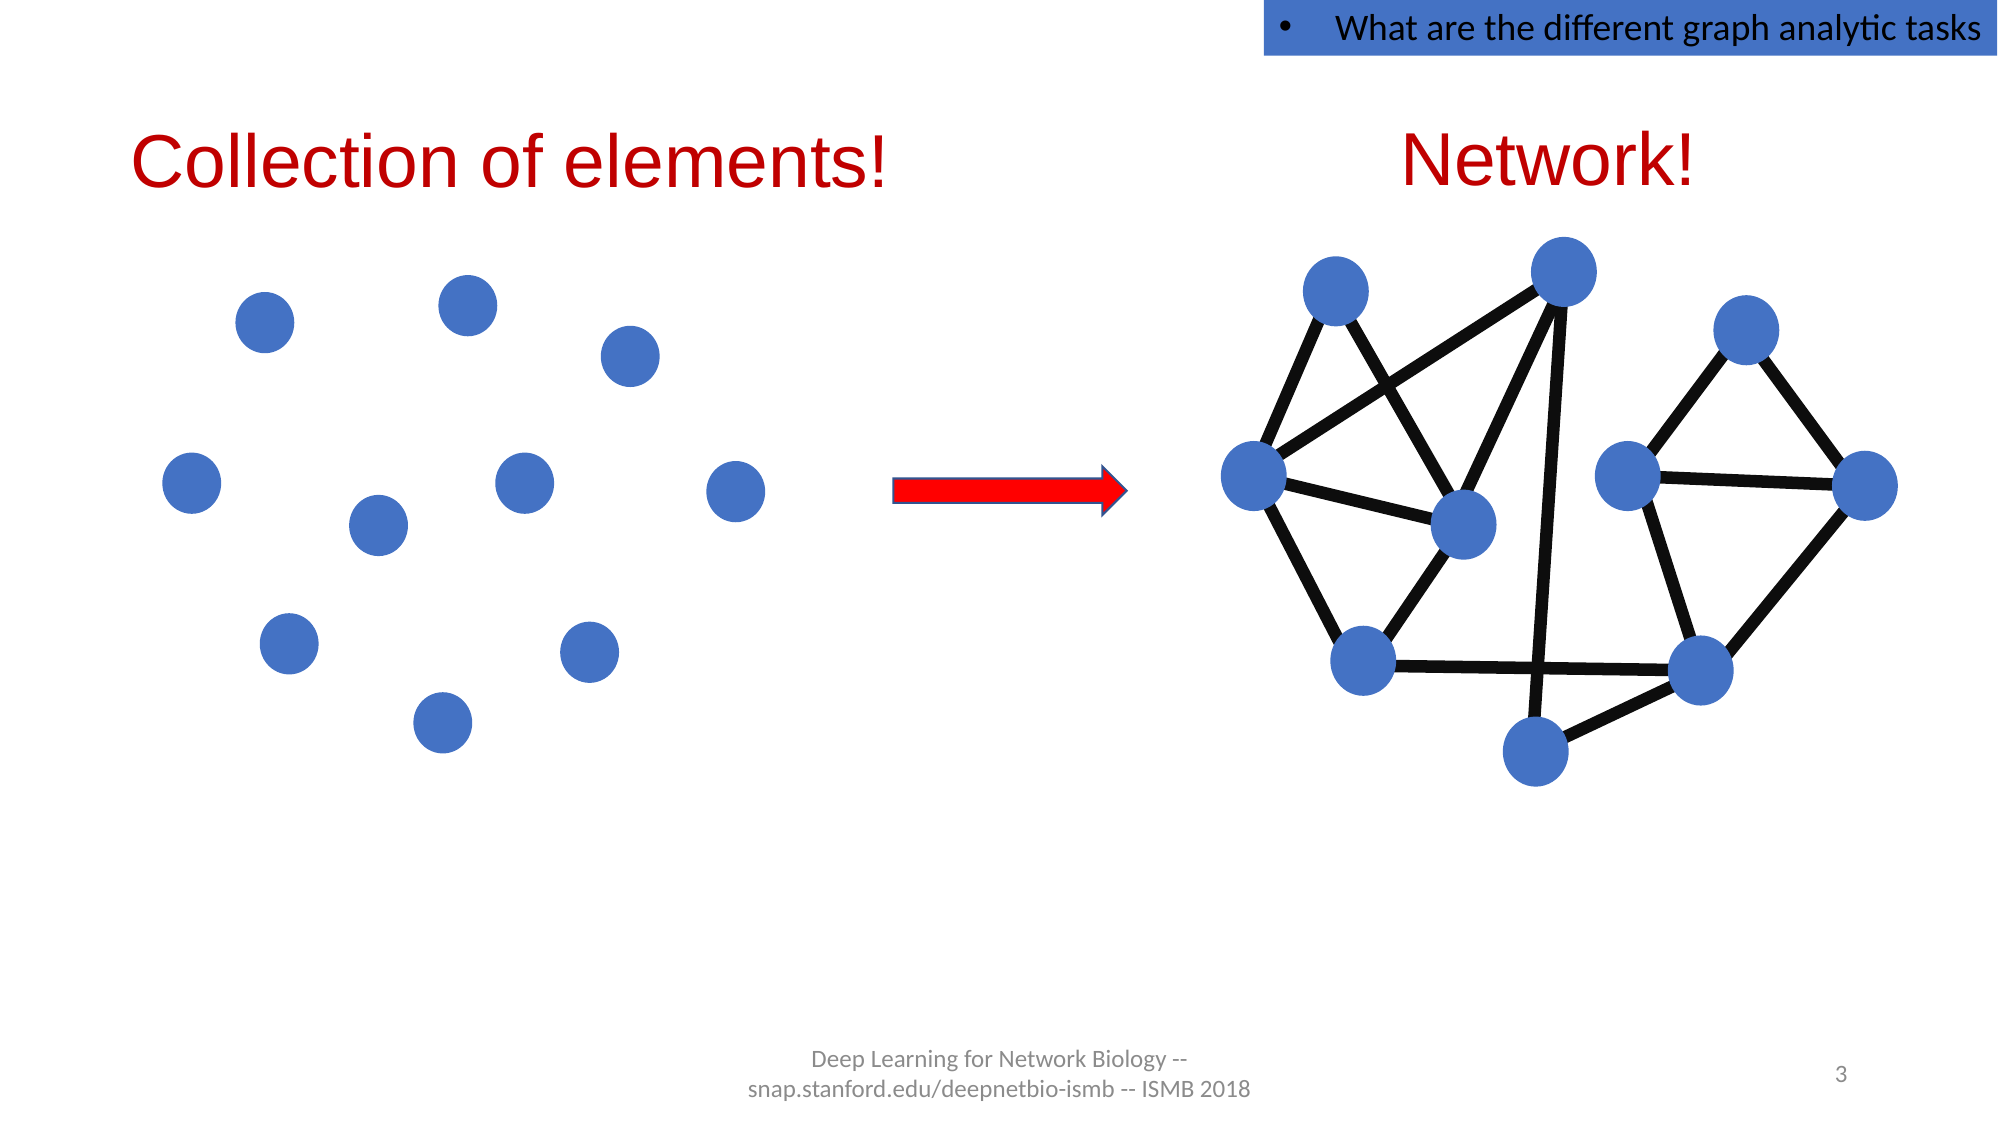

What are the different graph analytic tasks
Network!
Collection of elements!

Deep Learning for Network Biology -- snap.stanford.edu/deepnetbio-ismb -- ISMB 2018
3